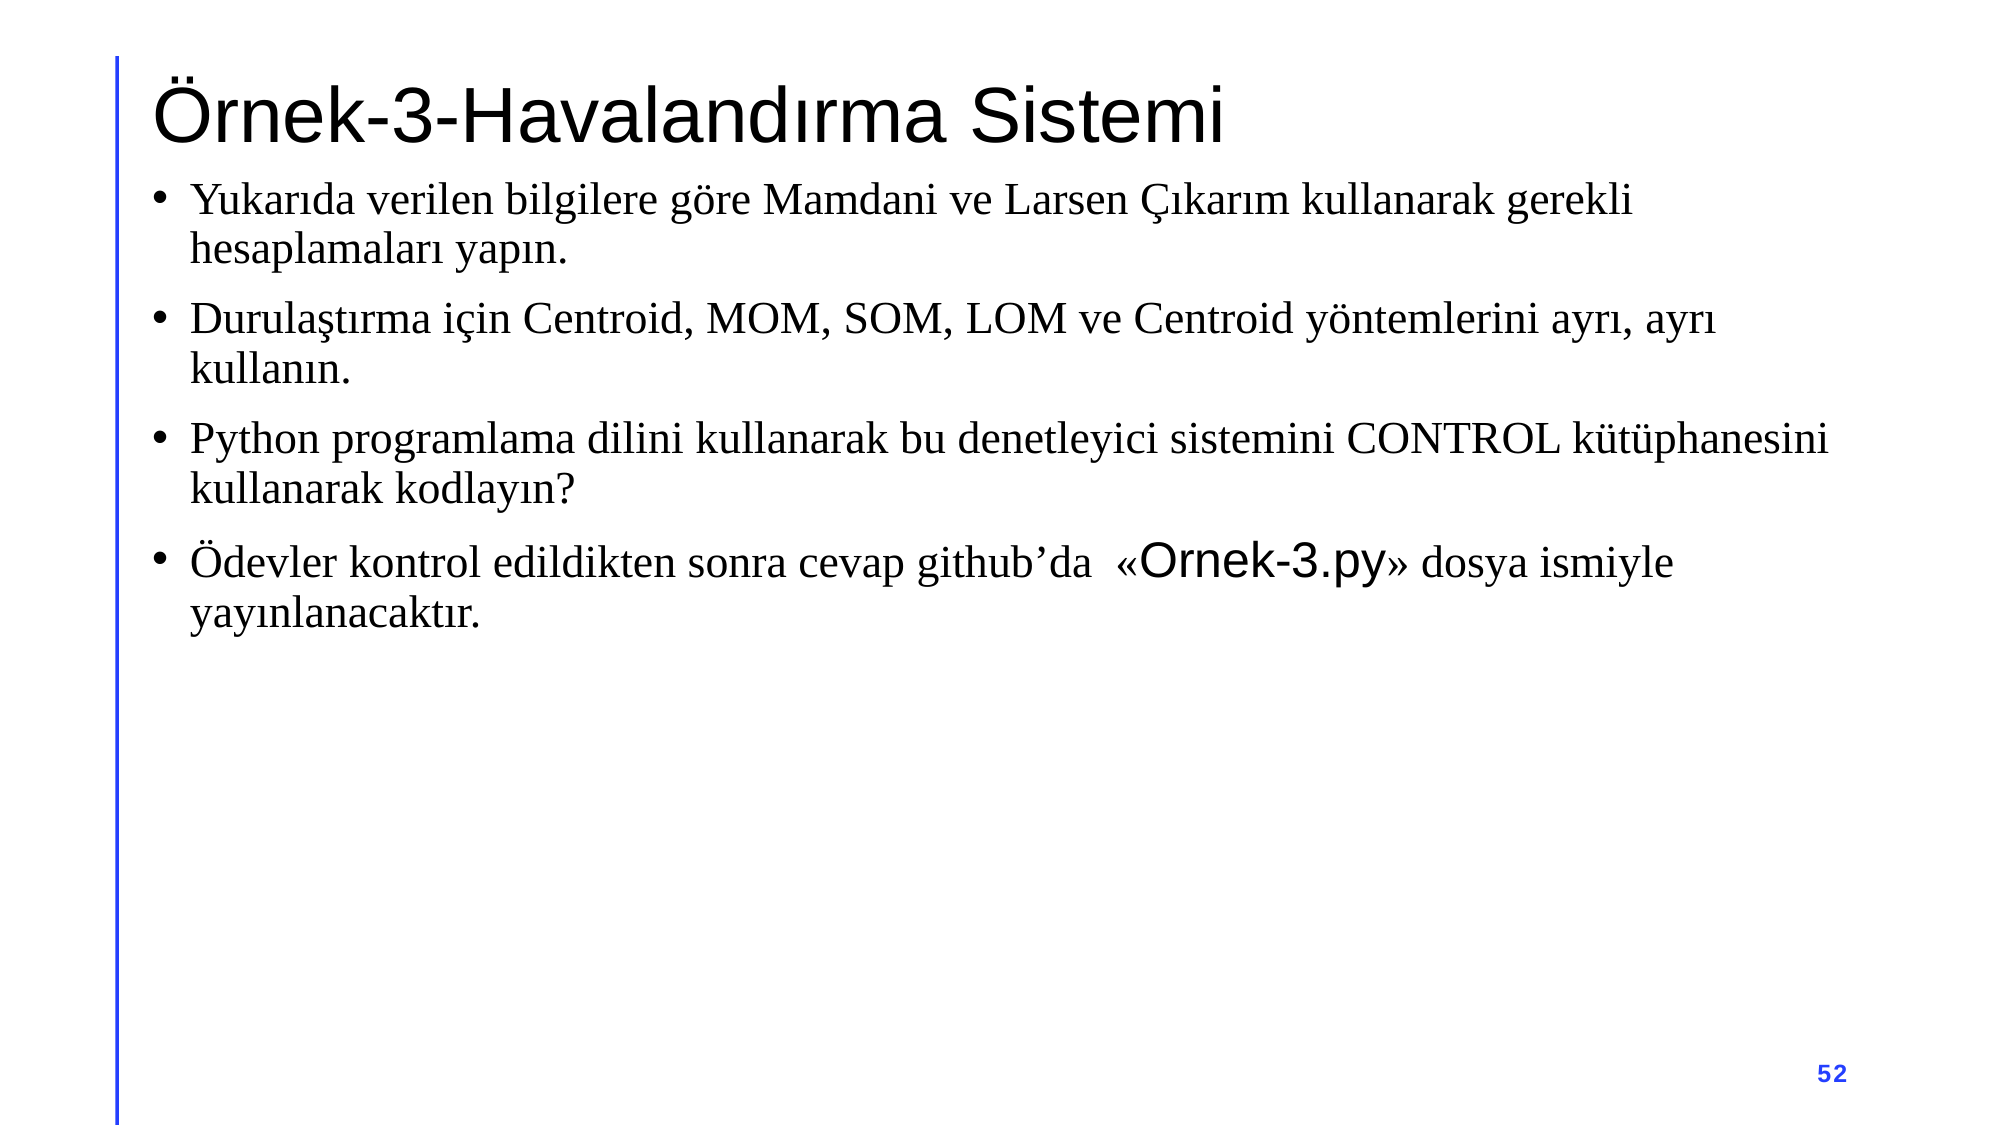

# Örnek-3-Havalandırma Sistemi
Yukarıda verilen bilgilere göre Mamdani ve Larsen Çıkarım kullanarak gerekli hesaplamaları yapın.
Durulaştırma için Centroid, MOM, SOM, LOM ve Centroid yöntemlerini ayrı, ayrı kullanın.
Python programlama dilini kullanarak bu denetleyici sistemini CONTROL kütüphanesini kullanarak kodlayın?
Ödevler kontrol edildikten sonra cevap github’da  «Ornek-3.py» dosya ismiyle yayınlanacaktır.
52